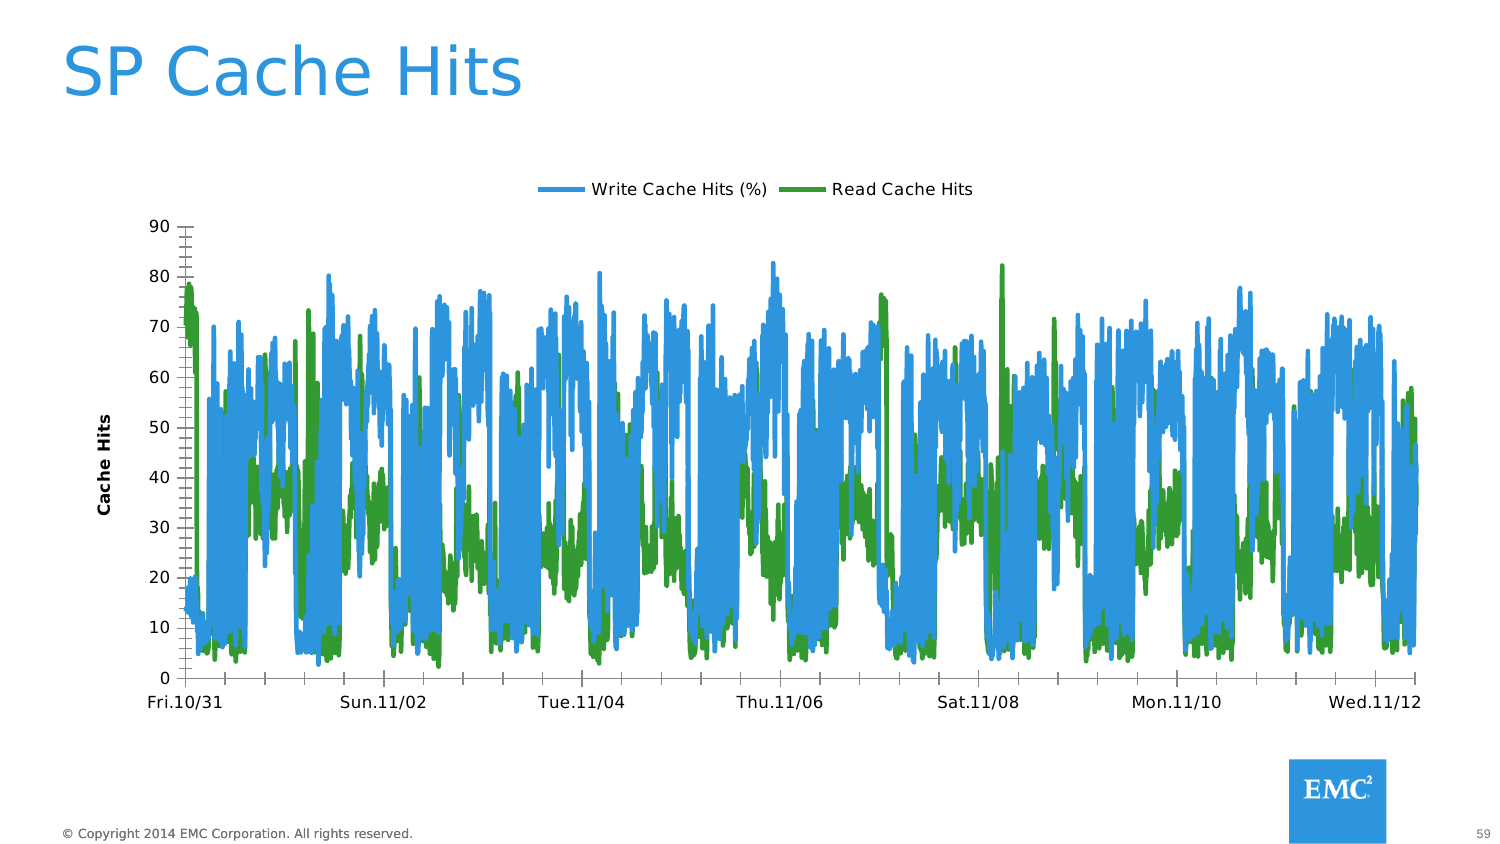

# SP Cache Hits

### Chart

| Category | Write Cache Hits (%) | Read Cache Hits |
|---|---|---|